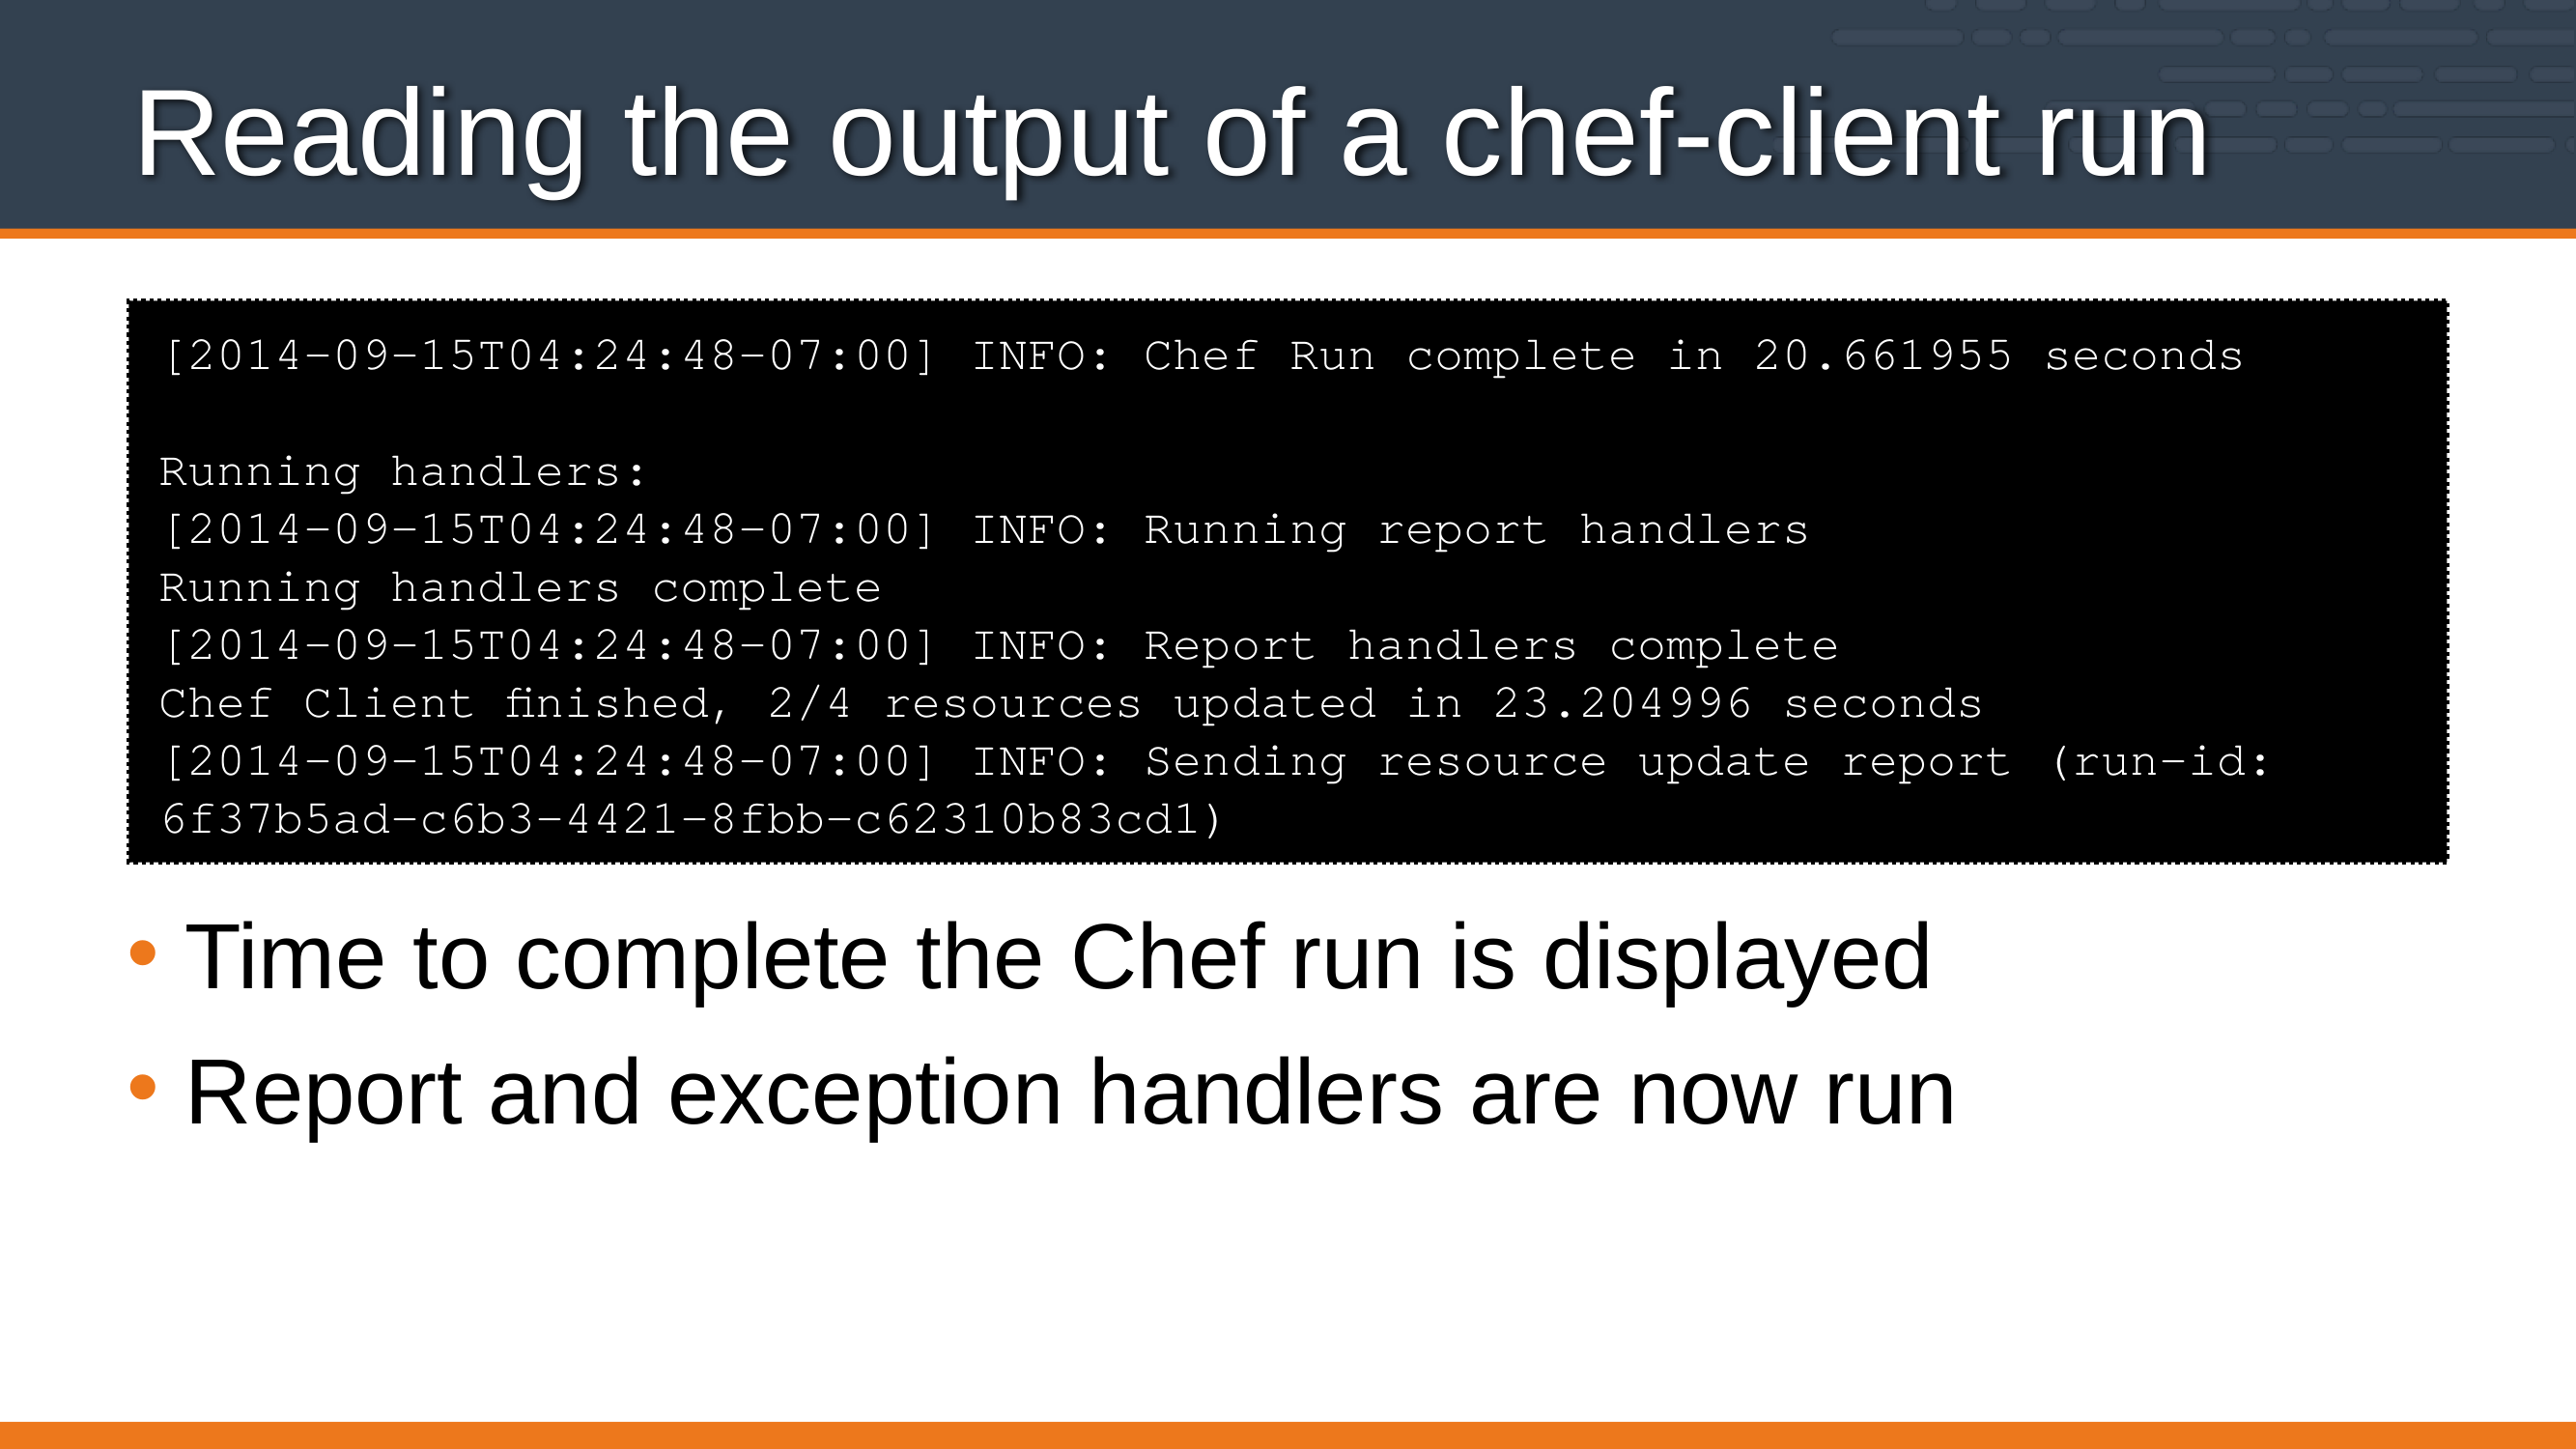

# Reading the output of a chef-client run
[2014-09-15T04:24:48-07:00] INFO: Chef Run complete in 20.661955 seconds

Running handlers:
[2014-09-15T04:24:48-07:00] INFO: Running report handlers
Running handlers complete
[2014-09-15T04:24:48-07:00] INFO: Report handlers complete
Chef Client finished, 2/4 resources updated in 23.204996 seconds
[2014-09-15T04:24:48-07:00] INFO: Sending resource update report (run-id: 6f37b5ad-c6b3-4421-8fbb-c62310b83cd1)
Time to complete the Chef run is displayed
Report and exception handlers are now run